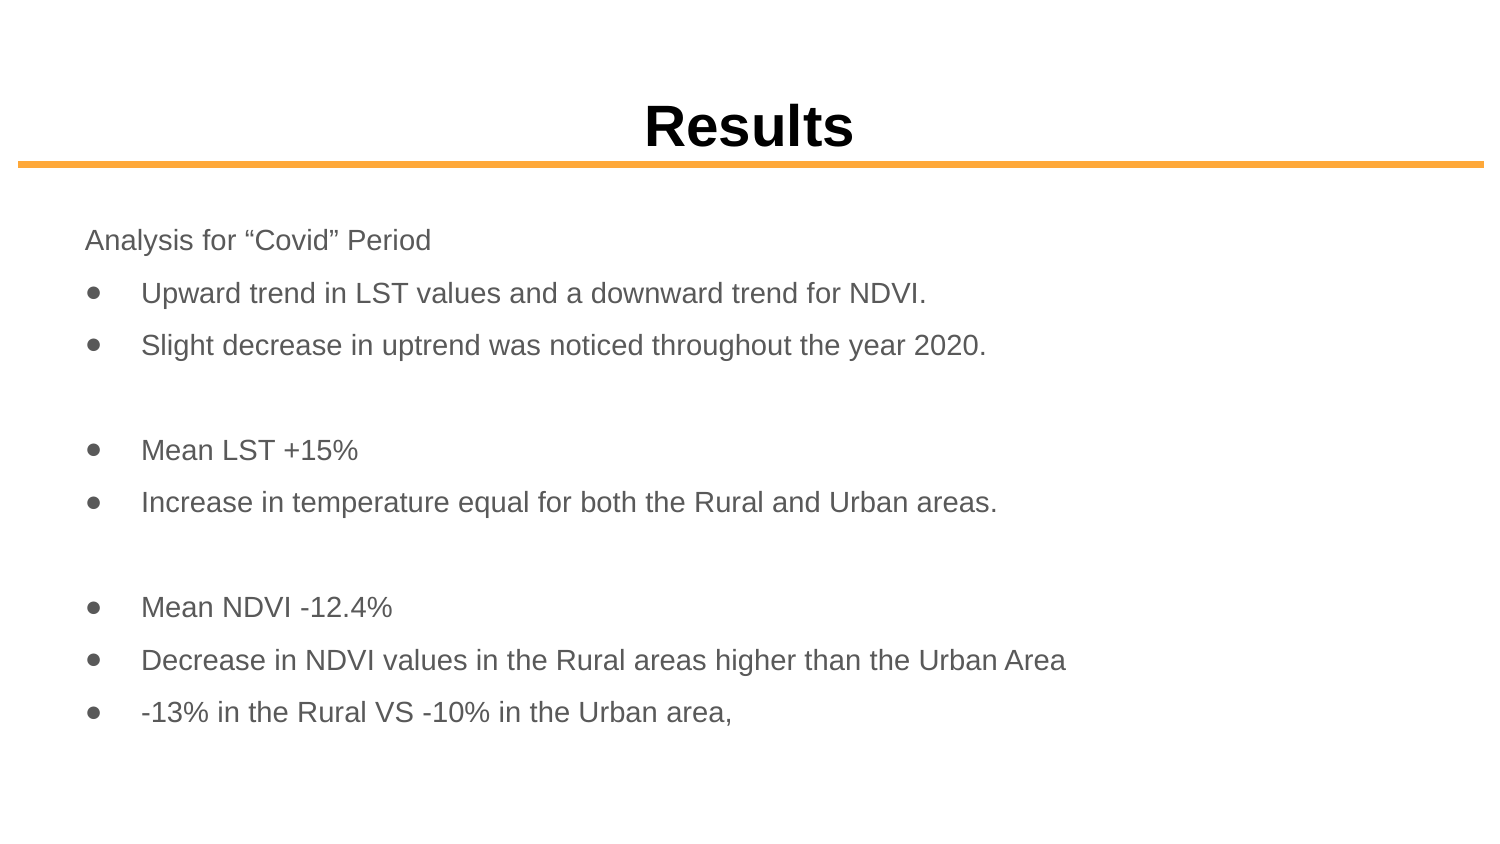

# Results
Analysis for “Covid” Period
Upward trend in LST values and a downward trend for NDVI.
Slight decrease in uptrend was noticed throughout the year 2020.

Mean LST +15%
Increase in temperature equal for both the Rural and Urban areas.

Mean NDVI -12.4%
Decrease in NDVI values in the Rural areas higher than the Urban Area
-13% in the Rural VS -10% in the Urban area,